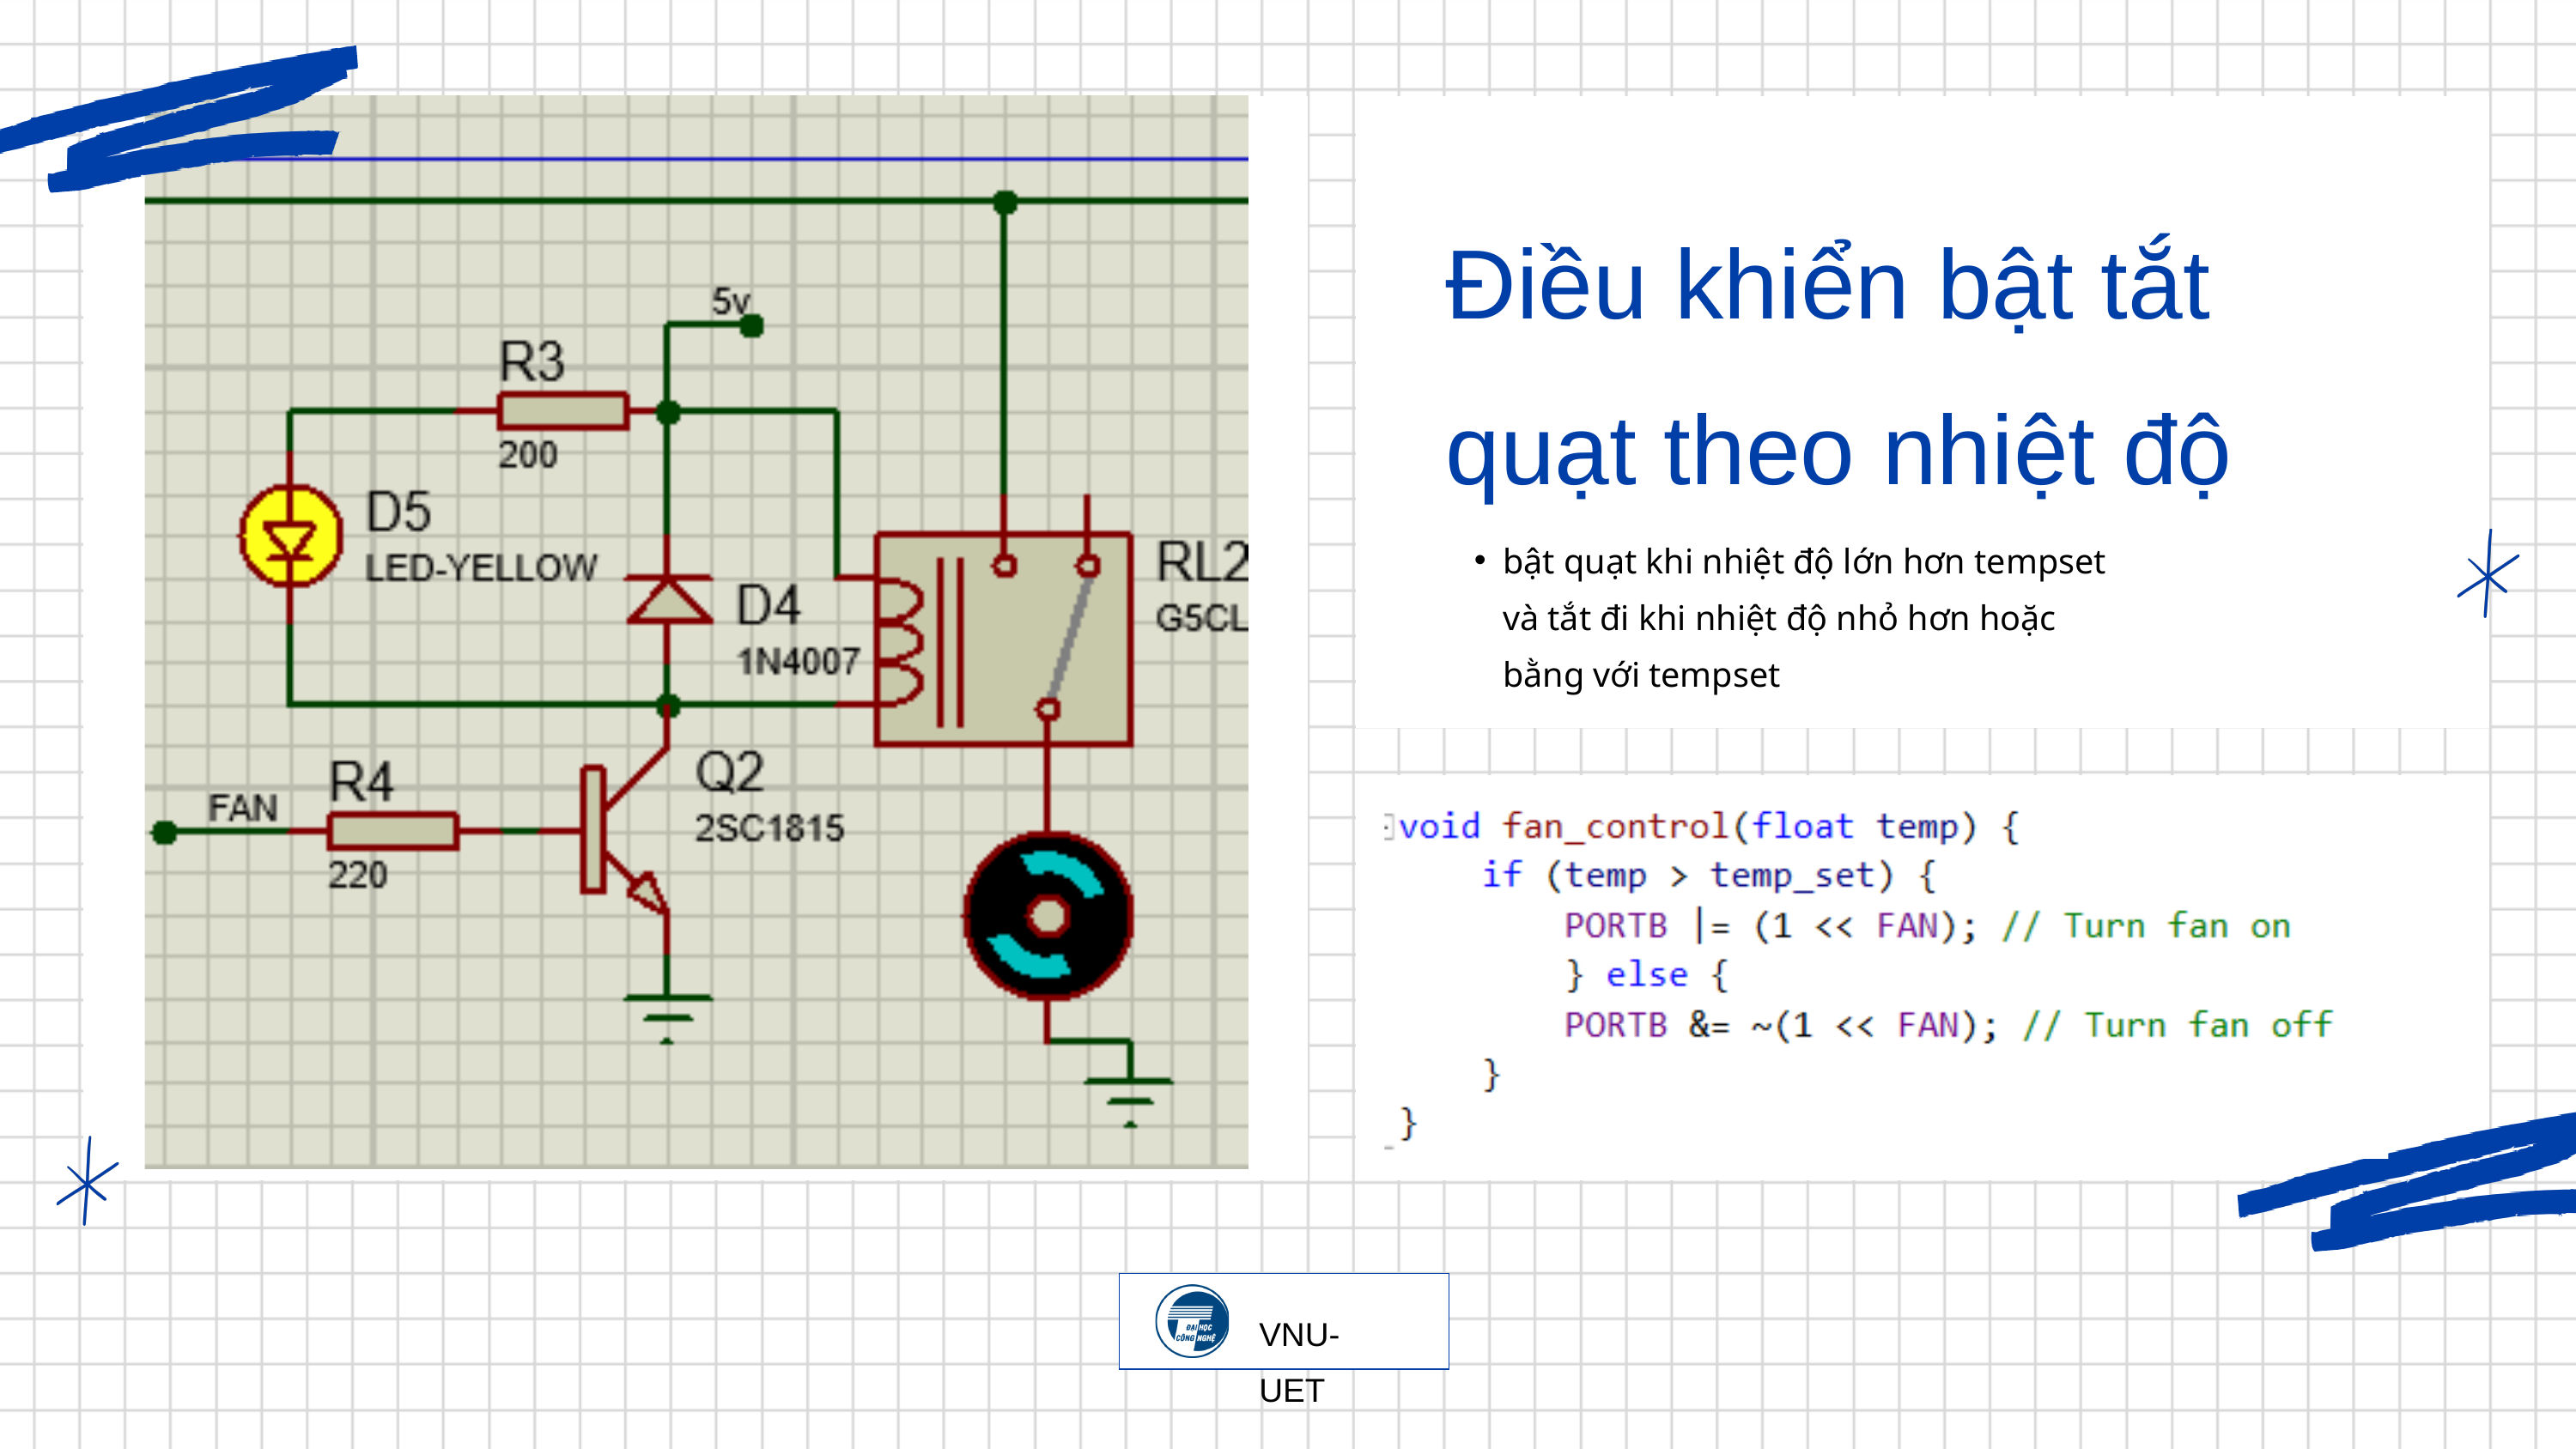

Điều khiển bật tắt quạt theo nhiệt độ
bật quạt khi nhiệt độ lớn hơn tempset và tắt đi khi nhiệt độ nhỏ hơn hoặc bằng với tempset

VNU-UET